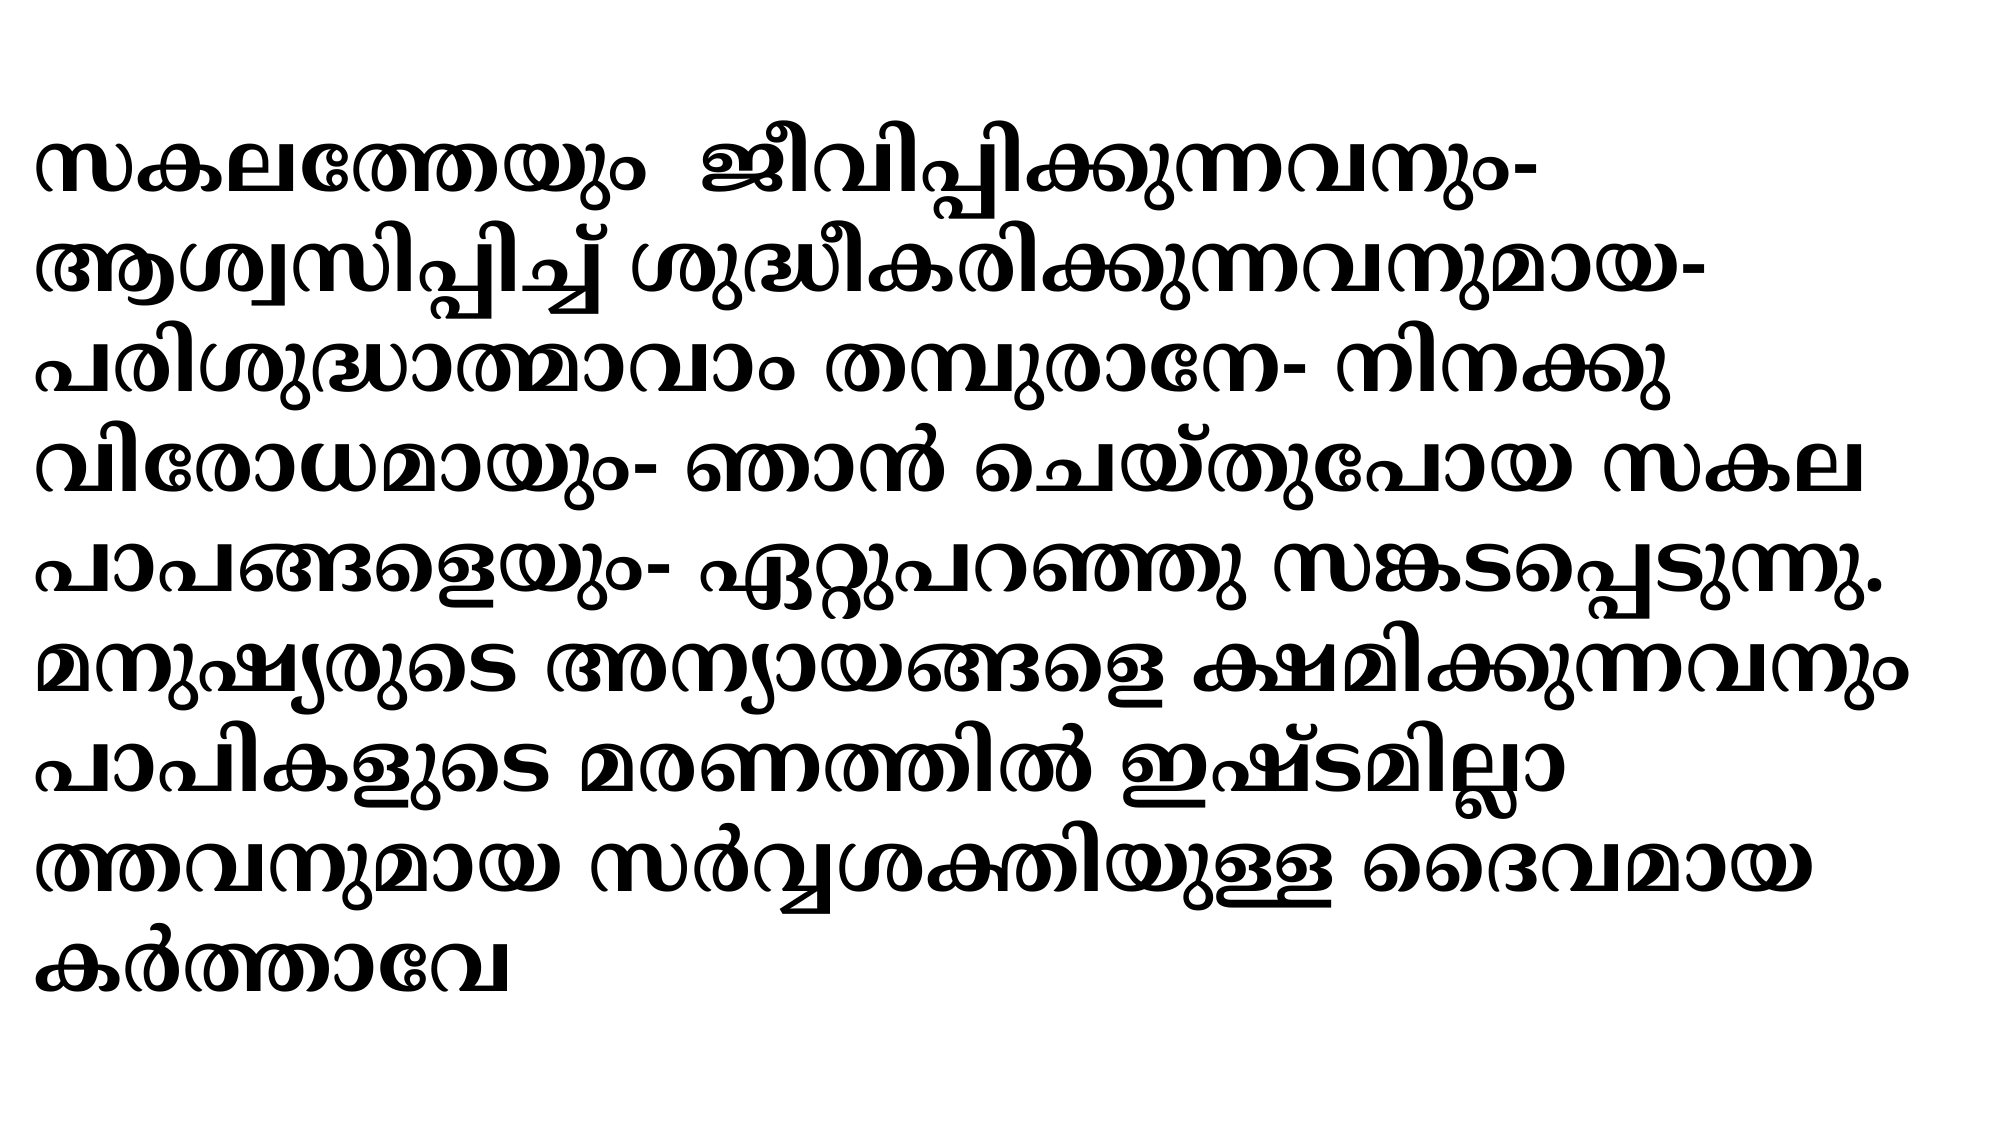

സകലത്തേയും  ജീവിപ്പിക്കുന്നവനും- ആശ്വസിപ്പിച്ച് ശുദ്ധീകരിക്കുന്നവനുമായ- പരിശുദ്ധാത്മാവാം തമ്പുരാനേ- നിനക്കു വിരോധമായും- ഞാന്‍ ചെയ്തുപോയ സകല പാപങ്ങളെയും- ഏറ്റുപറഞ്ഞു സങ്കടപ്പെടുന്നു. മനുഷ്യരുടെ അന്യായങ്ങളെ ക്ഷമിക്കുന്നവനും പാപികളുടെ മരണത്തില്‍ ഇഷ്ടമില്ലാ ത്തവനുമായ സര്‍വ്വശക്തിയുള്ള ദൈവമായ കര്‍ത്താവേ